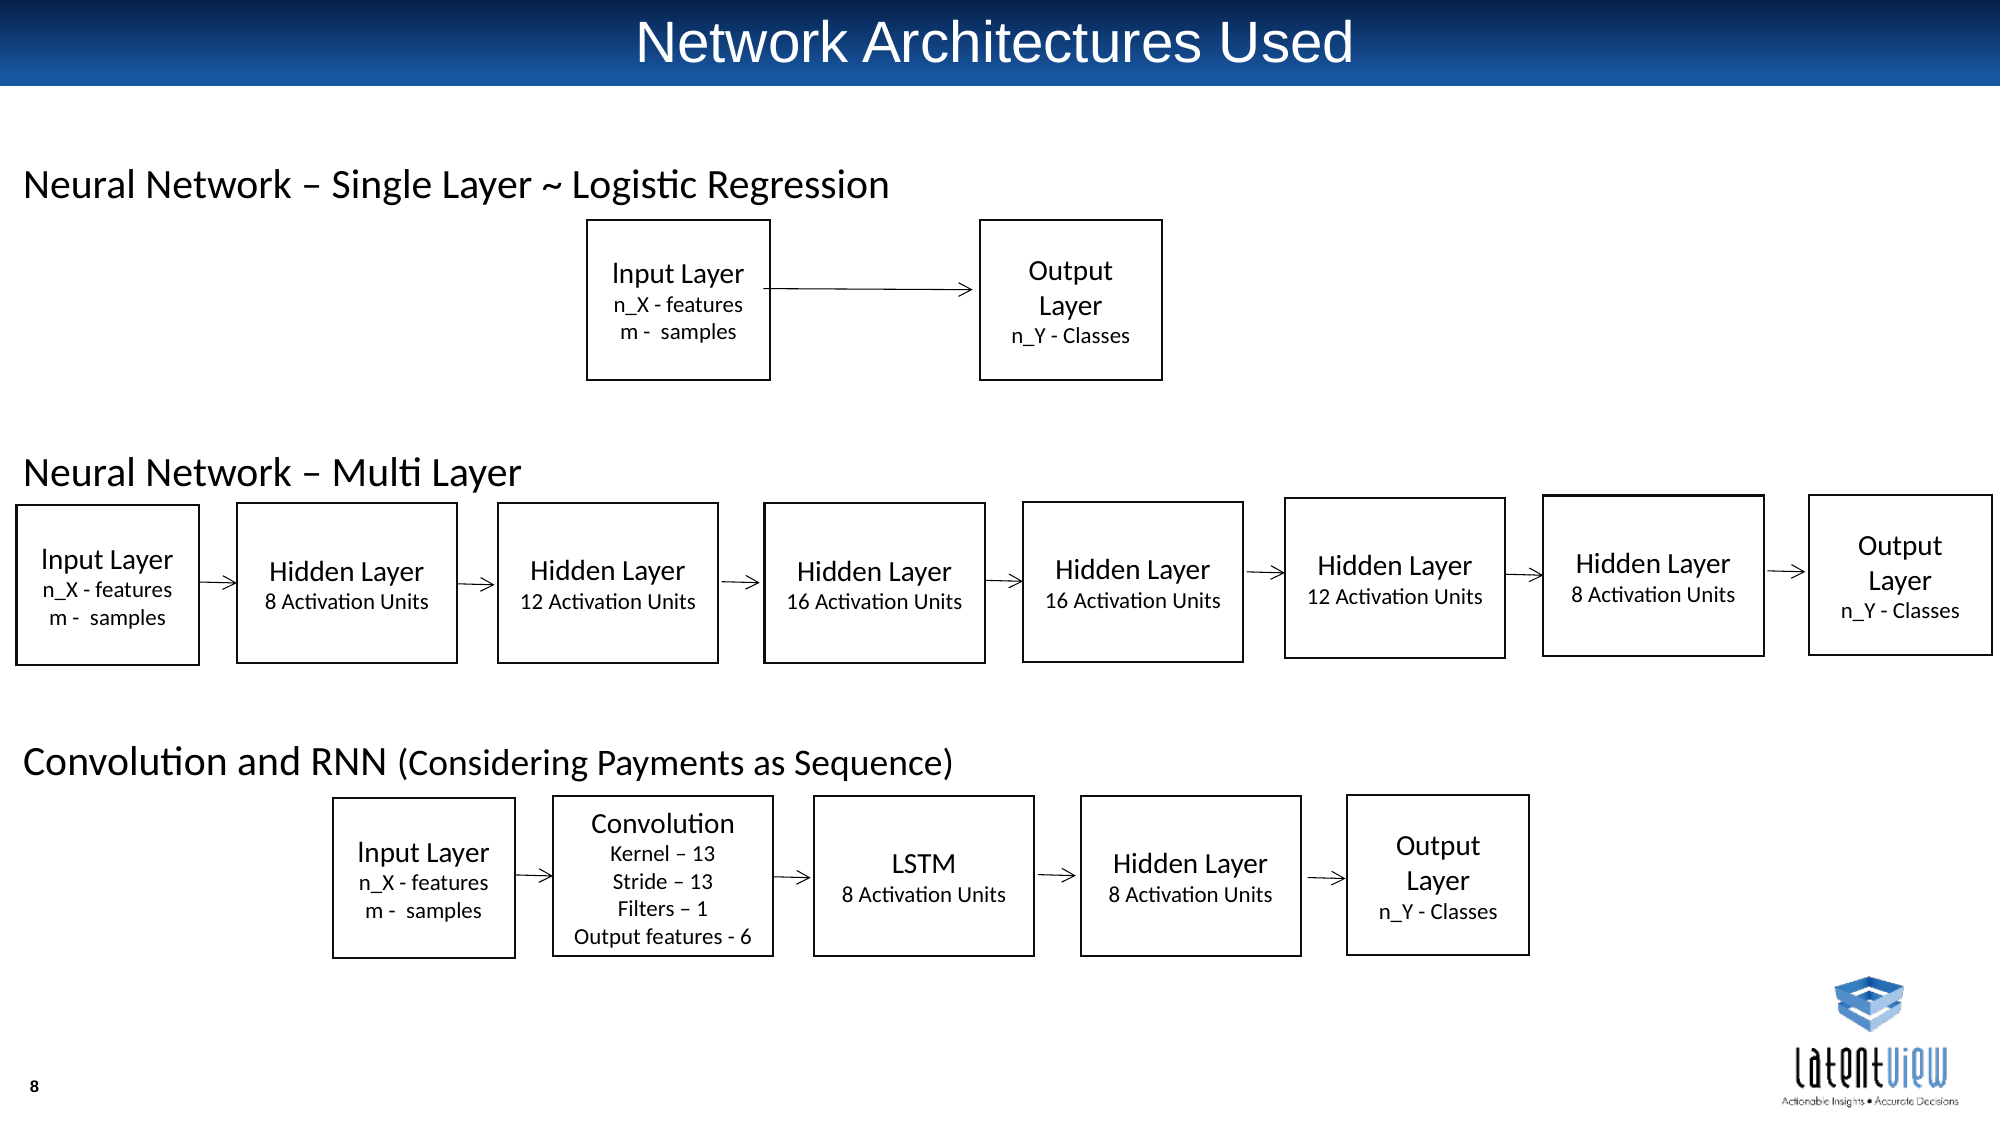

# Network Architectures Used
Neural Network – Single Layer ~ Logistic Regression

Neural Network – Multi Layer

Convolution and RNN (Considering Payments as Sequence)
Output Layer
n_Y - Classes
lnput Layer
n_X - features
m -  samples
Output Layer
n_Y - Classes
Hidden Layer
8 Activation Units
Hidden Layer
12 Activation Units
Hidden Layer
16 Activation Units
Hidden Layer
12 Activation Units
Hidden Layer
16 Activation Units
Hidden Layer
8 Activation Units
lnput Layer
n_X - features
m -  samples
Output Layer
n_Y - Classes
LSTM
8 Activation Units
Hidden Layer
8 Activation Units
Convolution
Kernel – 13
Stride – 13
Filters – 1
Output features - 6
lnput Layer
n_X - features
m -  samples